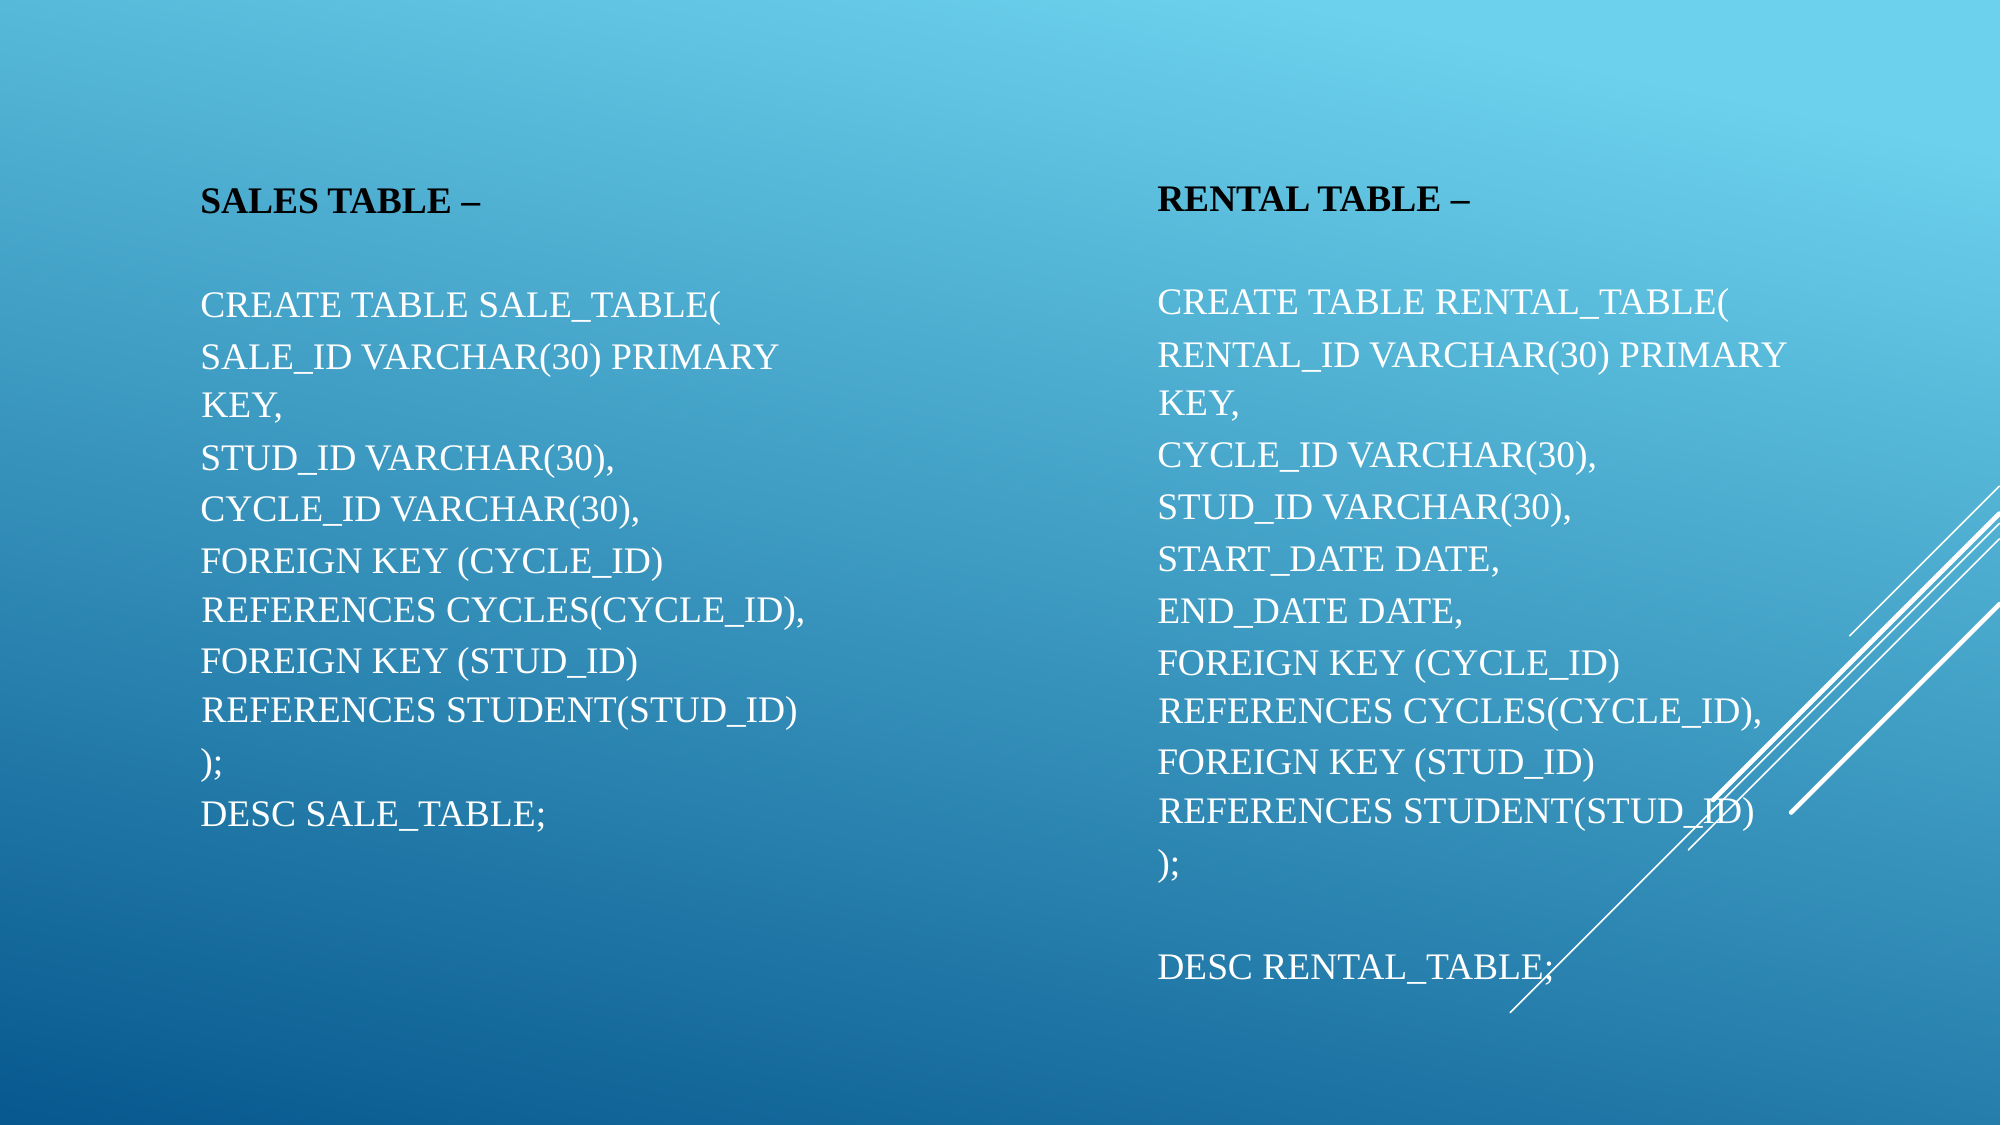

RENTAL TABLE –

CREATE TABLE RENTAL_TABLE(
RENTAL_ID VARCHAR(30) PRIMARY KEY,
CYCLE_ID VARCHAR(30),
STUD_ID VARCHAR(30),
START_DATE DATE,
END_DATE DATE,
FOREIGN KEY (CYCLE_ID) REFERENCES CYCLES(CYCLE_ID),
FOREIGN KEY (STUD_ID) REFERENCES STUDENT(STUD_ID)
);

DESC RENTAL_TABLE;

SALES TABLE –

CREATE TABLE SALE_TABLE(
SALE_ID VARCHAR(30) PRIMARY KEY,
STUD_ID VARCHAR(30),
CYCLE_ID VARCHAR(30),
FOREIGN KEY (CYCLE_ID) REFERENCES CYCLES(CYCLE_ID),
FOREIGN KEY (STUD_ID) REFERENCES STUDENT(STUD_ID)
);
DESC SALE_TABLE;